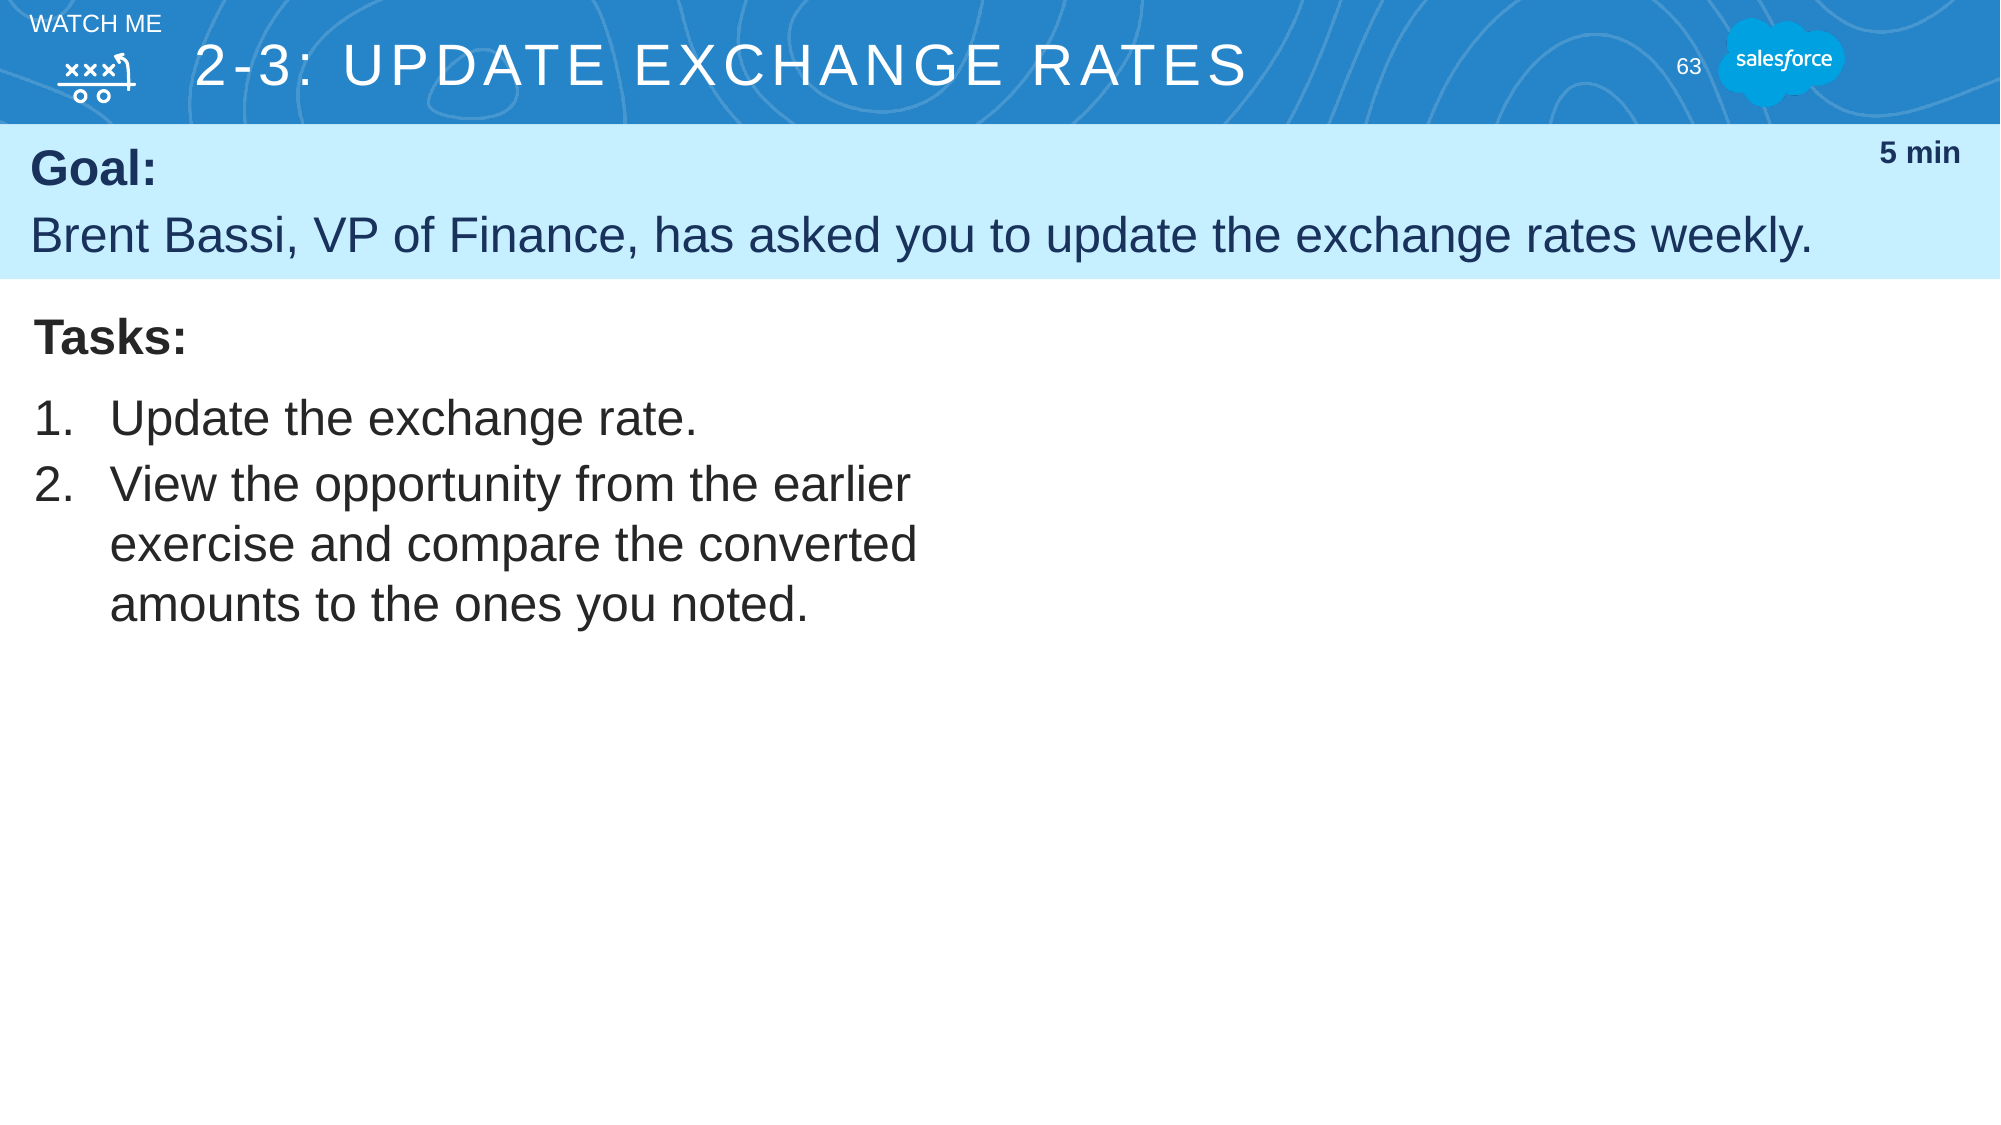

WATCH ME
# 2-3: Update Exchange Rates
63
Goal:
Brent Bassi, VP of Finance, has asked you to update the exchange rates weekly.
5 min
Tasks:
Update the exchange rate.
View the opportunity from the earlier exercise and compare the converted amounts to the ones you noted.